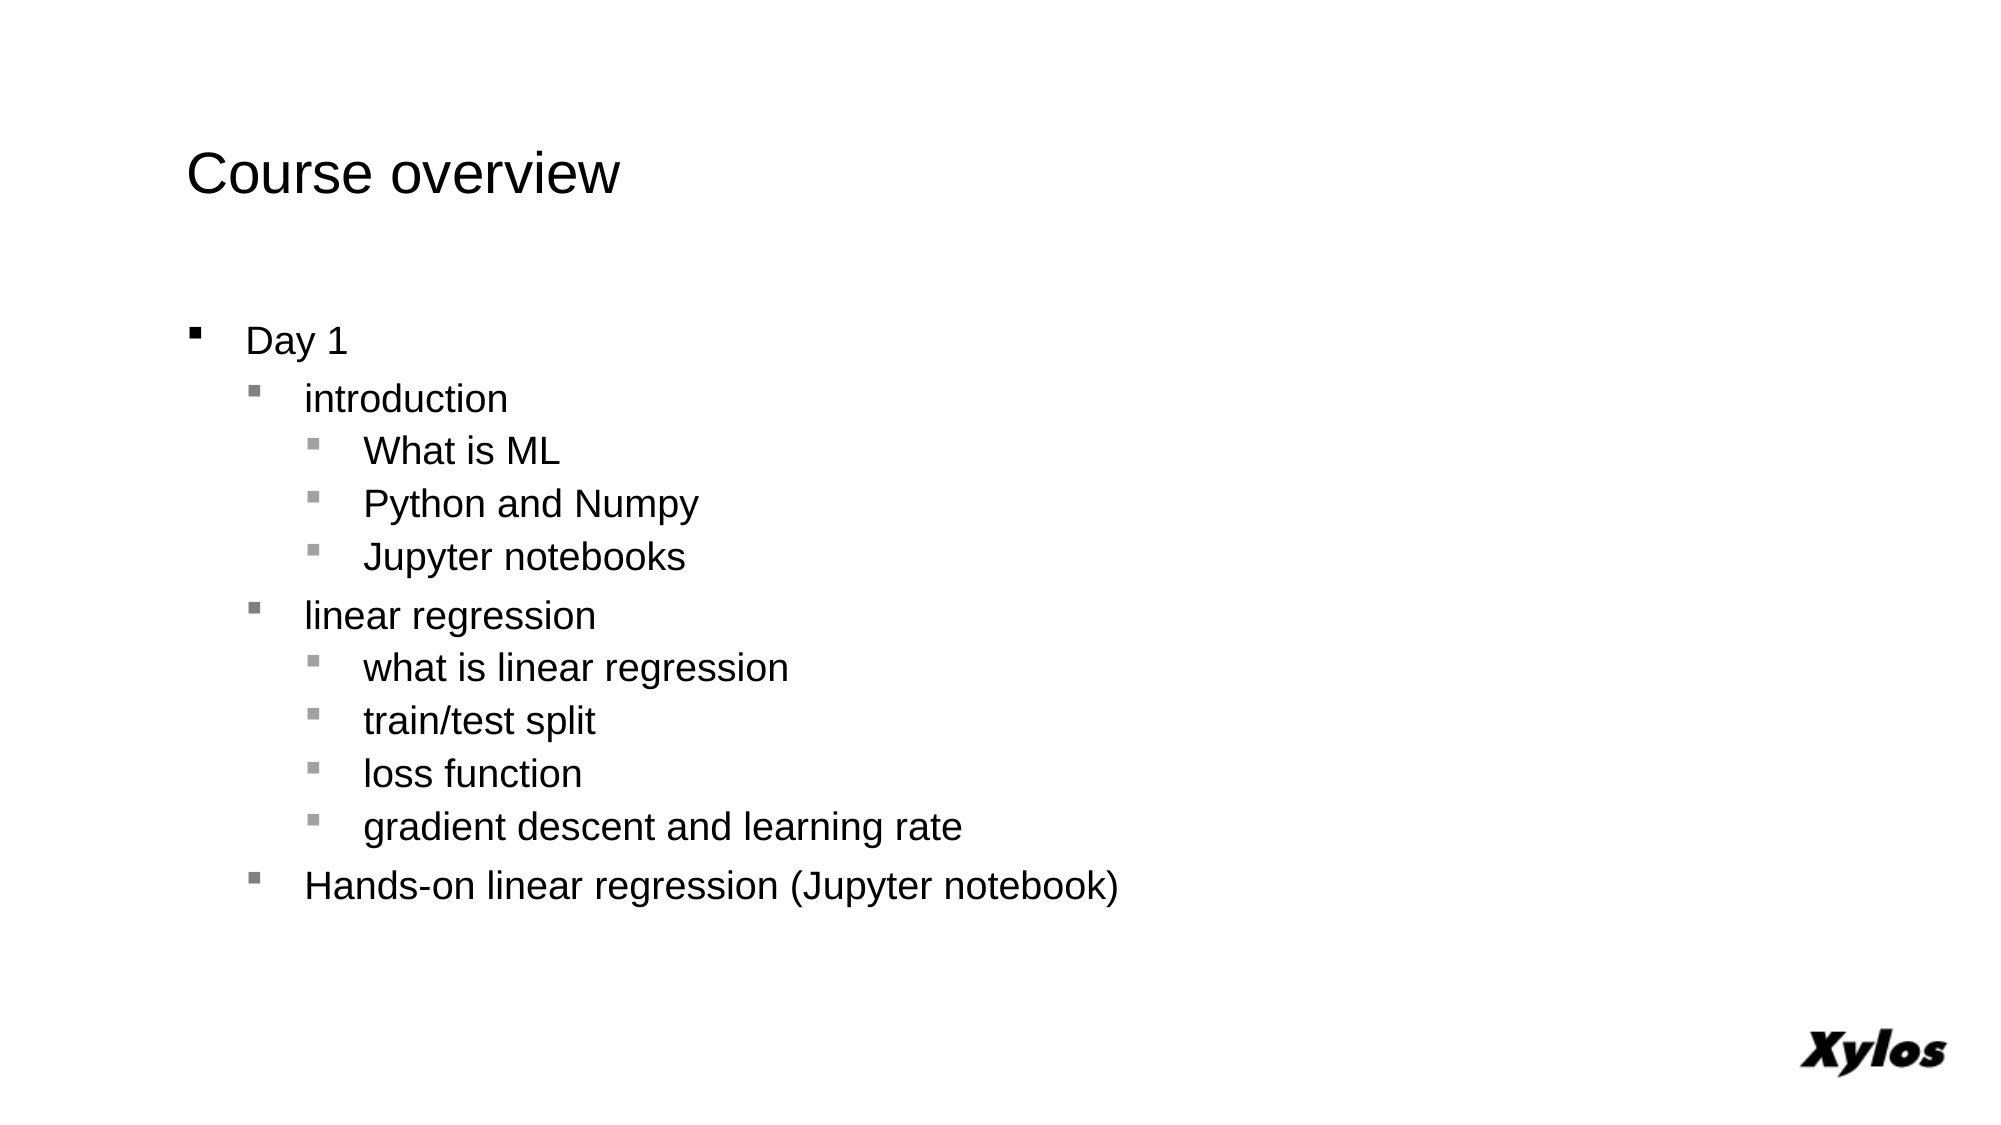

# Course overview
Day 1
introduction
What is ML
Python and Numpy
Jupyter notebooks
linear regression
what is linear regression
train/test split
loss function
gradient descent and learning rate
Hands-on linear regression (Jupyter notebook)